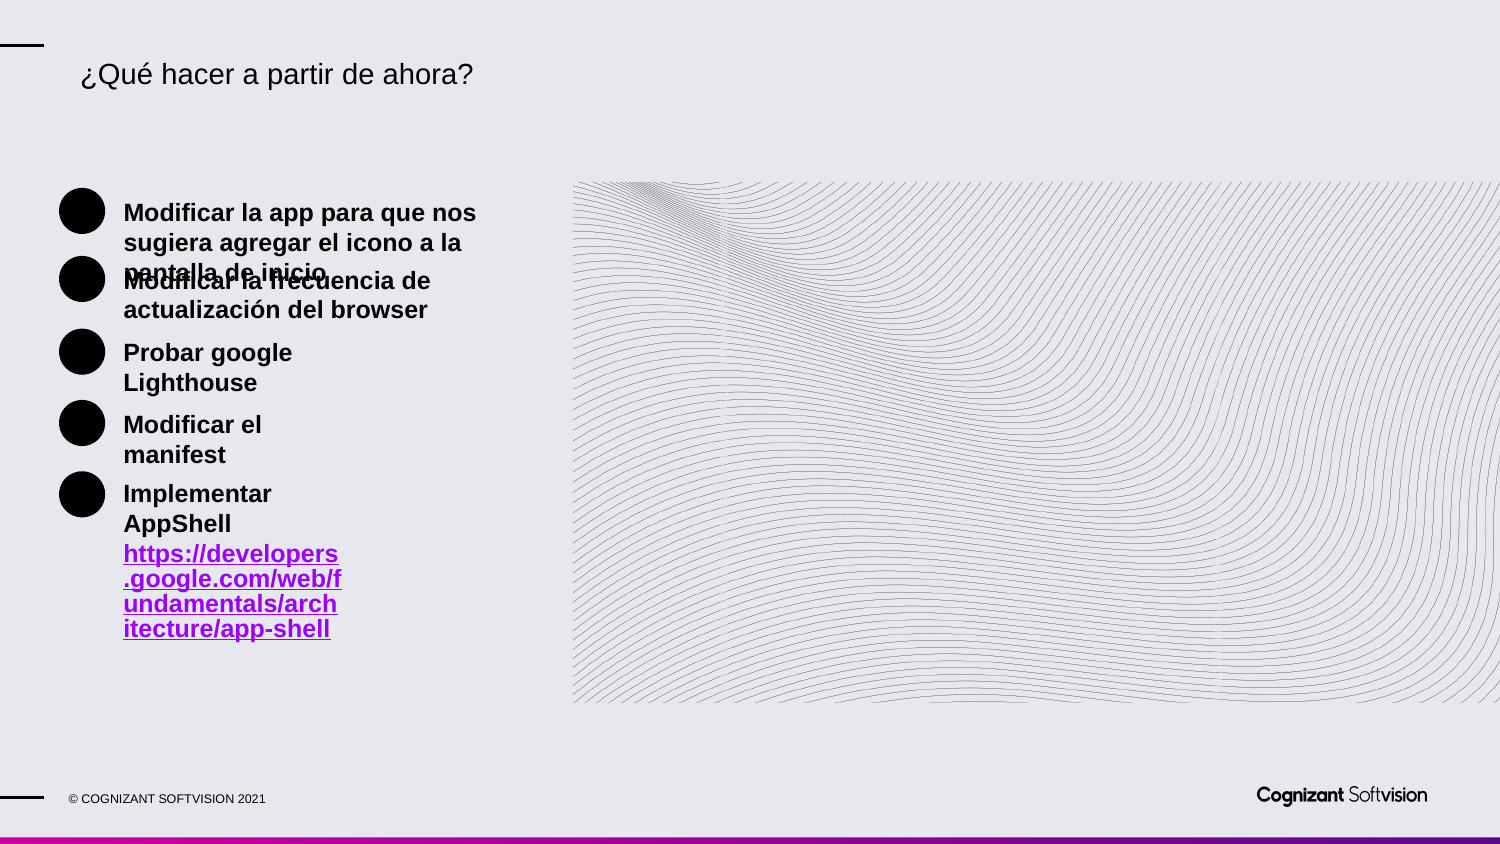

¿Qué hacer a partir de ahora?

Modificar la app para que nos sugiera agregar el icono a la pantalla de inicio

Modificar la frecuencia de actualización del browser

Probar google Lighthouse

Modificar el manifest

Implementar AppShell
https://developers.google.com/web/fundamentals/architecture/app-shell